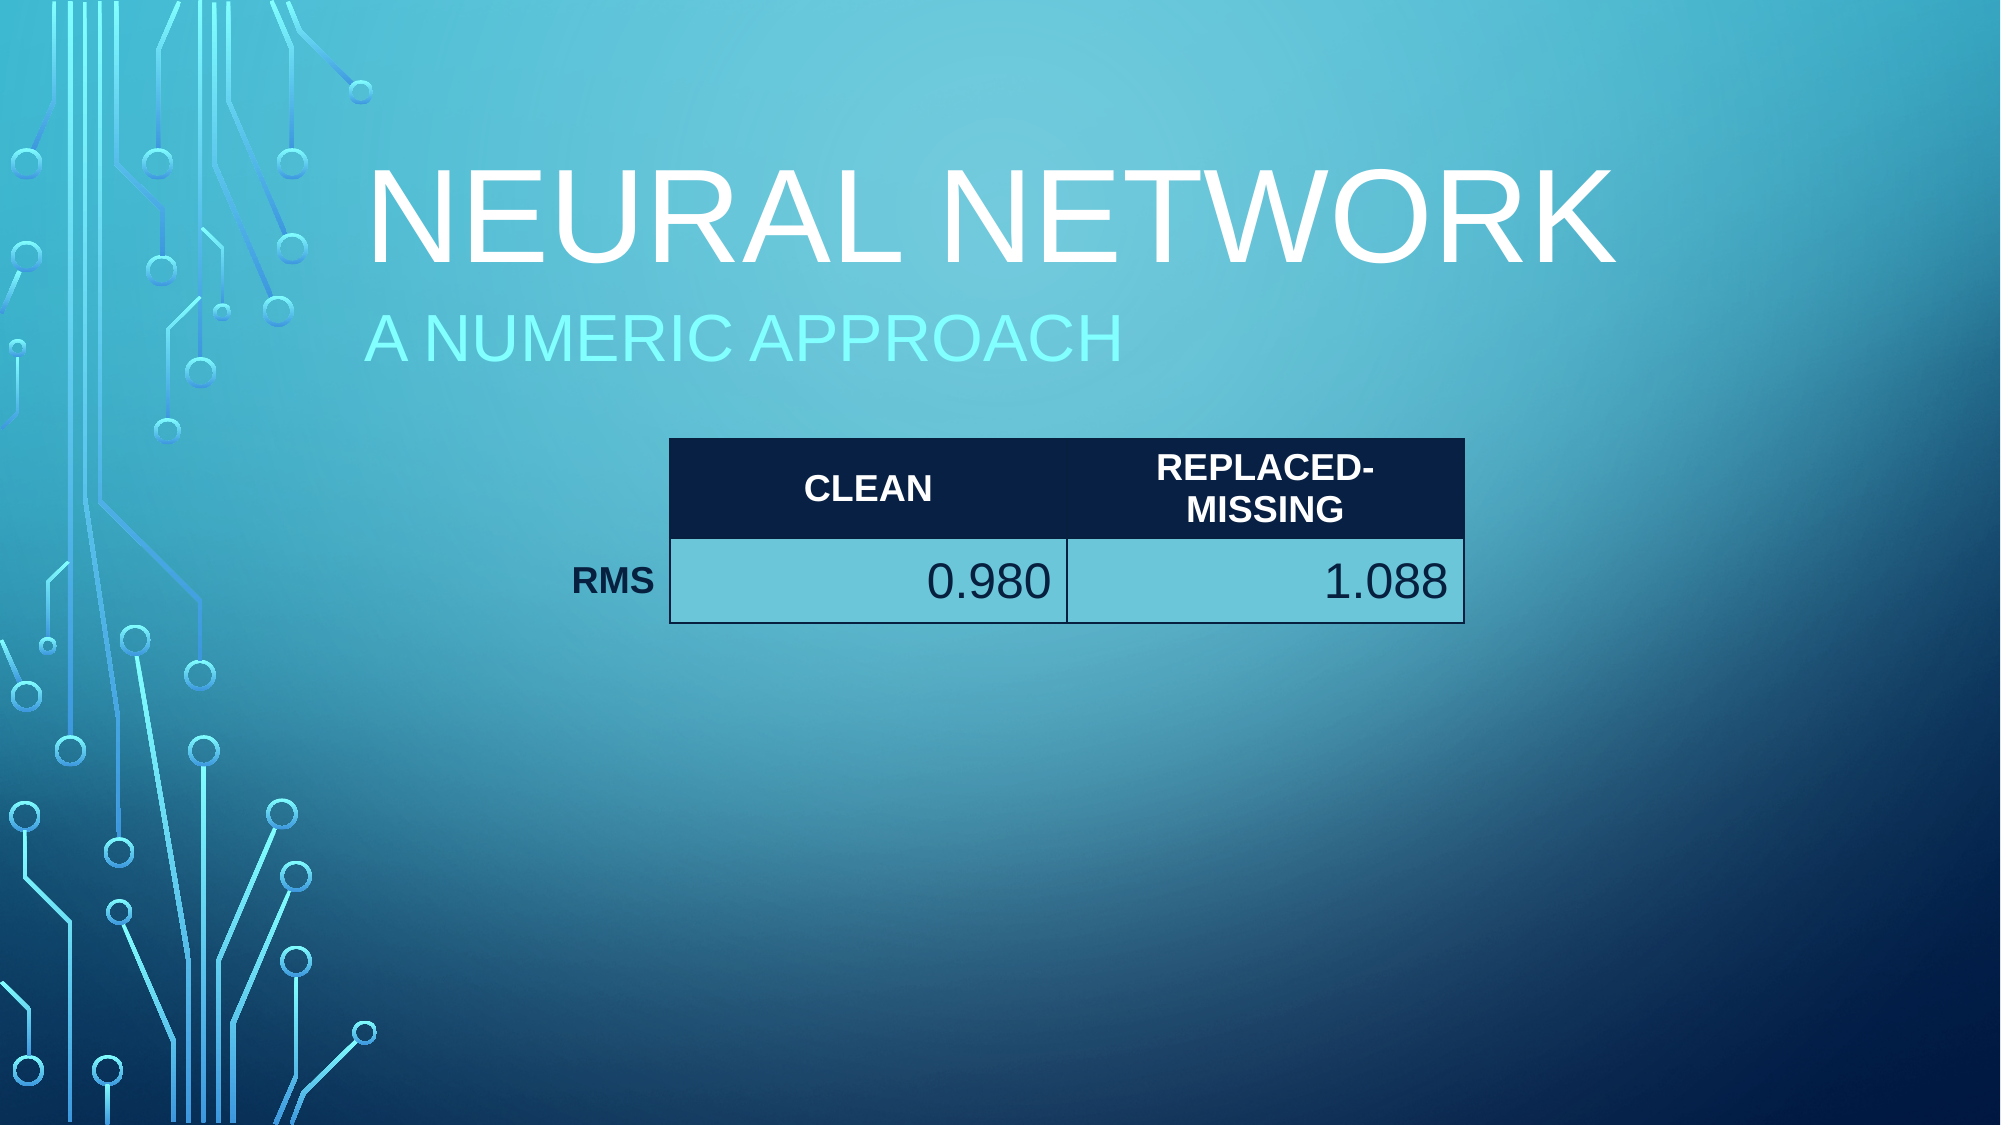

# NEURAL NETWORK
A NUMERIC APPROACH
|  | CLEAN | REPLACED-MISSING |
| --- | --- | --- |
| RMS | 0.980 | 1.088 |